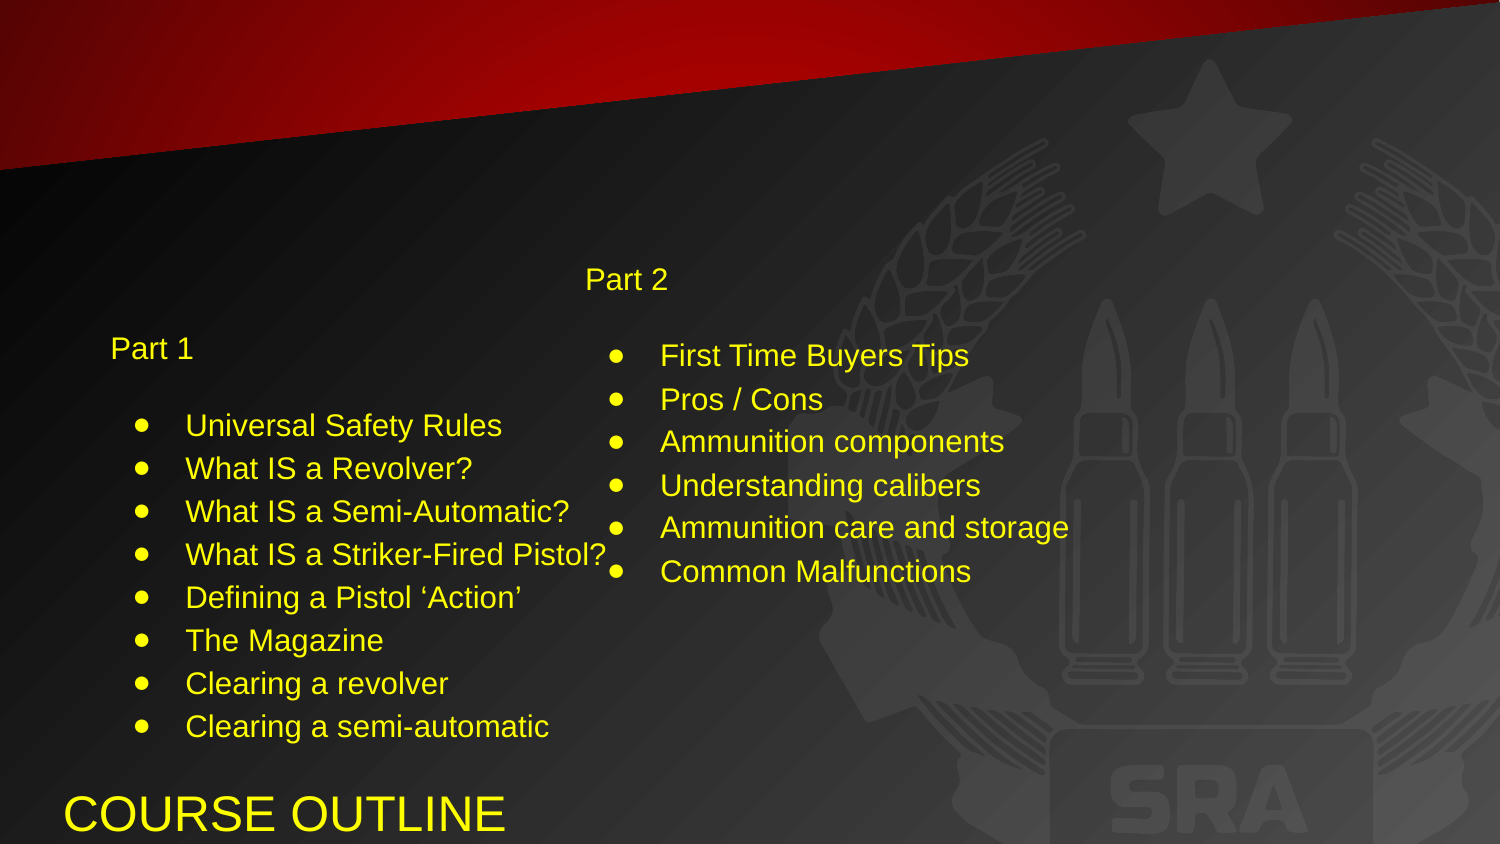

Part 2
First Time Buyers Tips
Pros / Cons
Ammunition components
Understanding calibers
Ammunition care and storage
Common Malfunctions

# Part 1
Universal Safety Rules
What IS a Revolver?
What IS a Semi-Automatic?
What IS a Striker-Fired Pistol?
Defining a Pistol ‘Action’
The Magazine
Clearing a revolver
Clearing a semi-automatic
COURSE OUTLINE